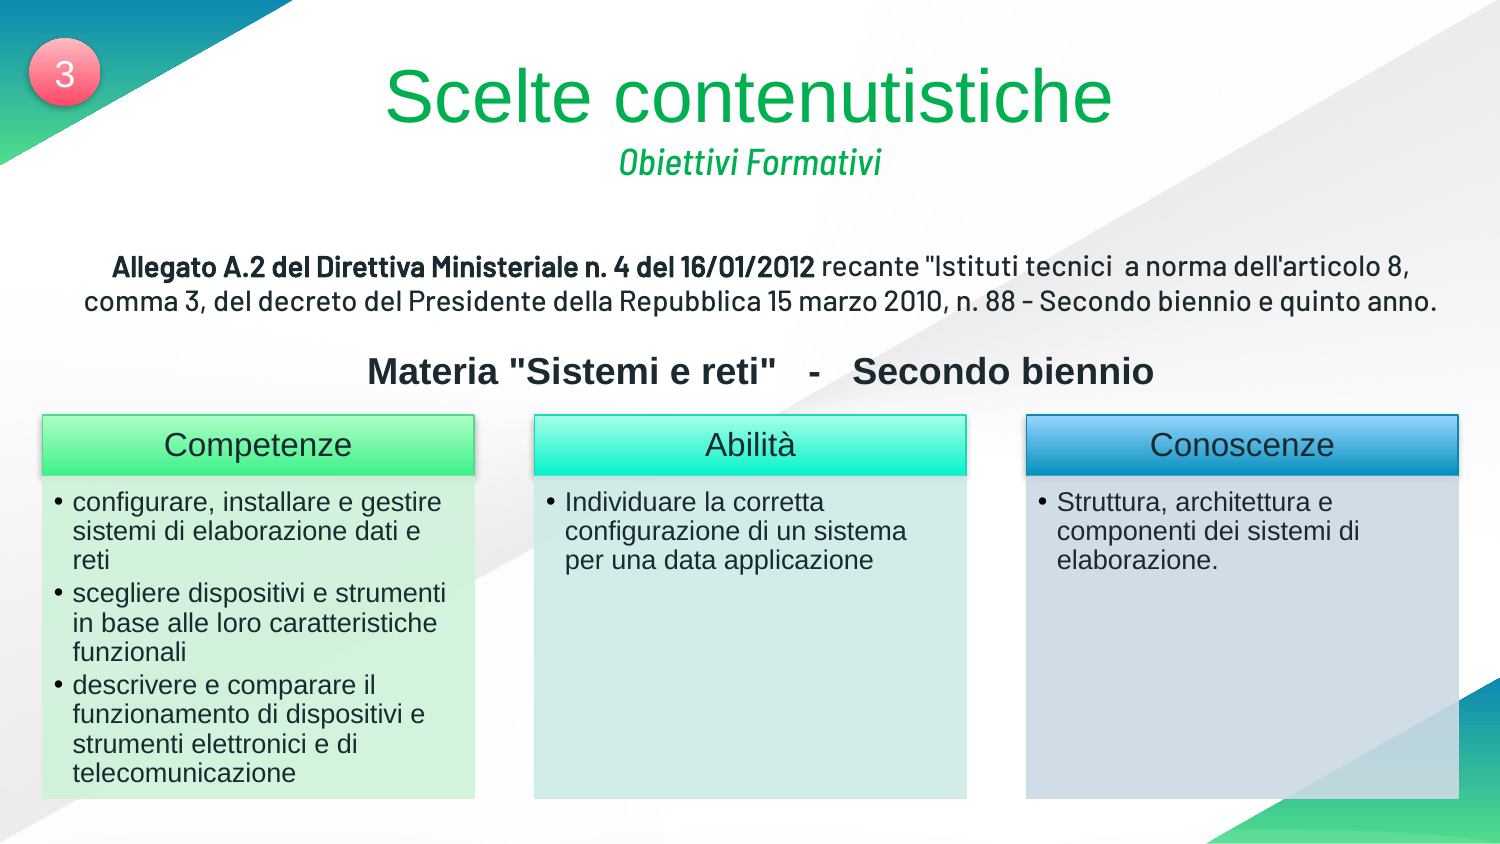

3
Scelte contenutistiche
Obiettivi Formativi
Allegato A.2 del Direttiva Ministeriale n. 4 del 16/01/2012 recante "Istituti tecnici  a norma dell'articolo 8, comma 3, del decreto del Presidente della Repubblica 15 marzo 2010, n. 88 - Secondo biennio e quinto anno.

Materia "Sistemi e reti"   -   Secondo biennio
Competenze
configurare, installare e gestire sistemi di elaborazione dati e reti
scegliere dispositivi e strumenti in base alle loro caratteristiche funzionali
descrivere e comparare il funzionamento di dispositivi e strumenti elettronici e di telecomunicazione
Abilità
Individuare la corretta configurazione di un sistema per una data applicazione
Conoscenze
Struttura, architettura e componenti dei sistemi di elaborazione.